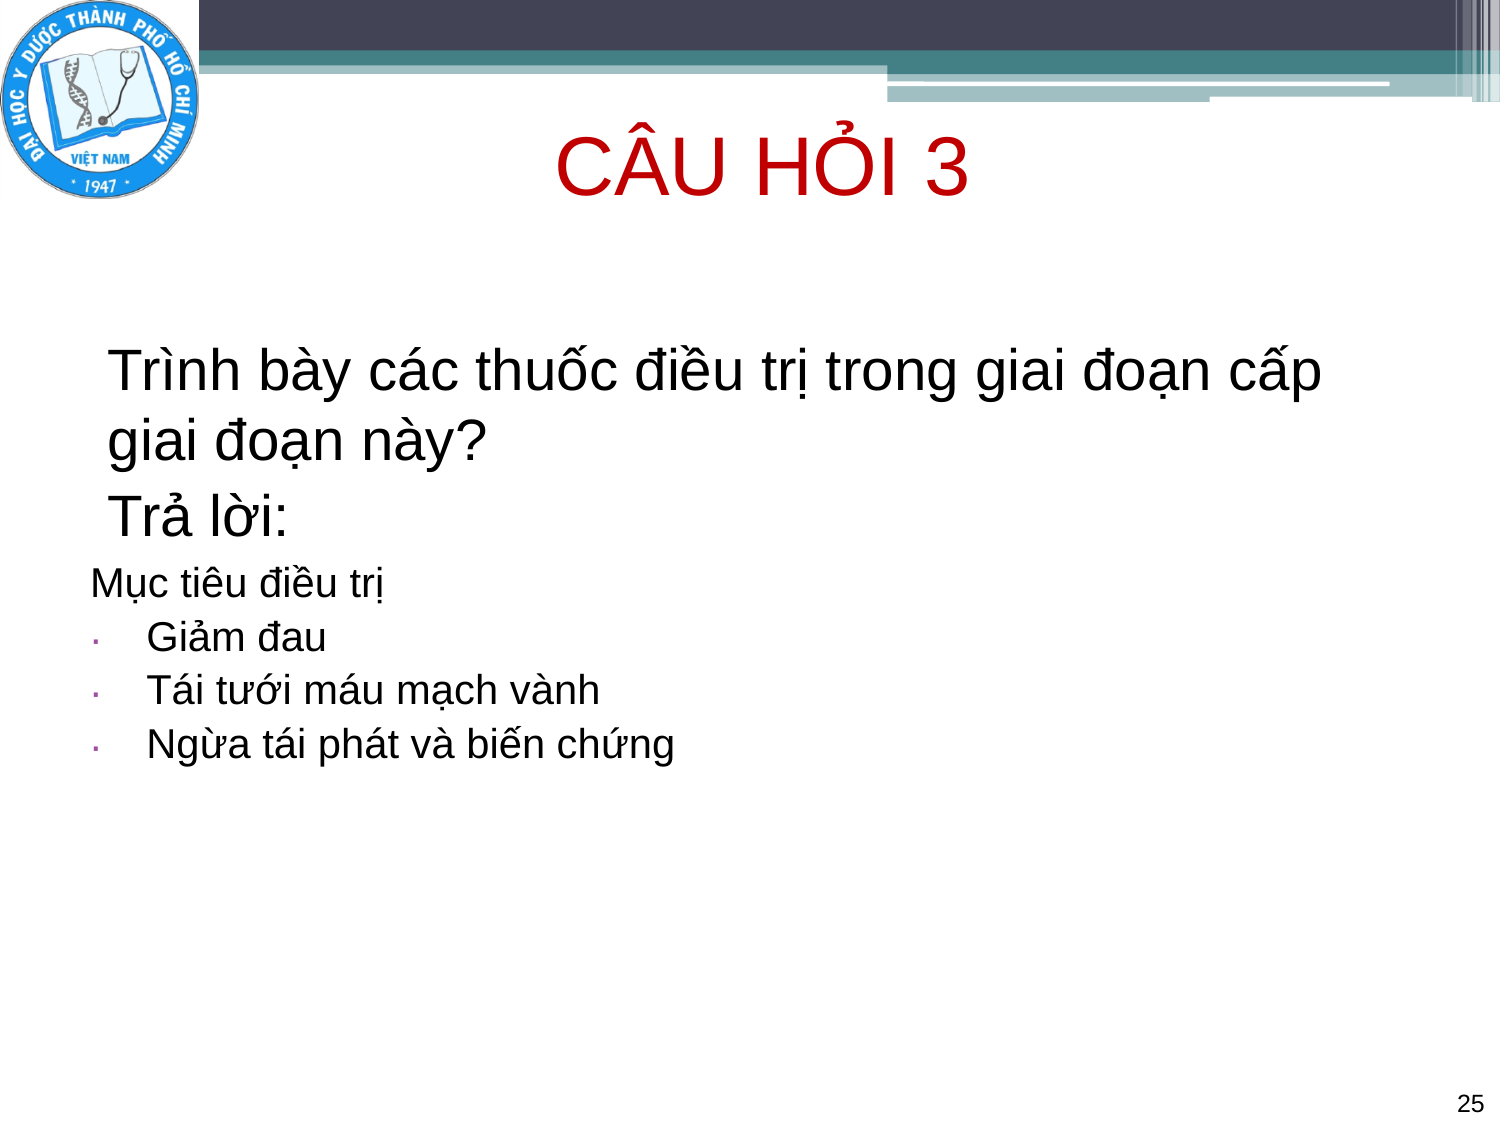

# CÂU HỎI 3
Trình bày các thuốc điều trị trong giai đoạn cấp giai đoạn này?
Trả lời:
Mục tiêu điều trị
Giảm đau
Tái tưới máu mạch vành
Ngừa tái phát và biến chứng

25